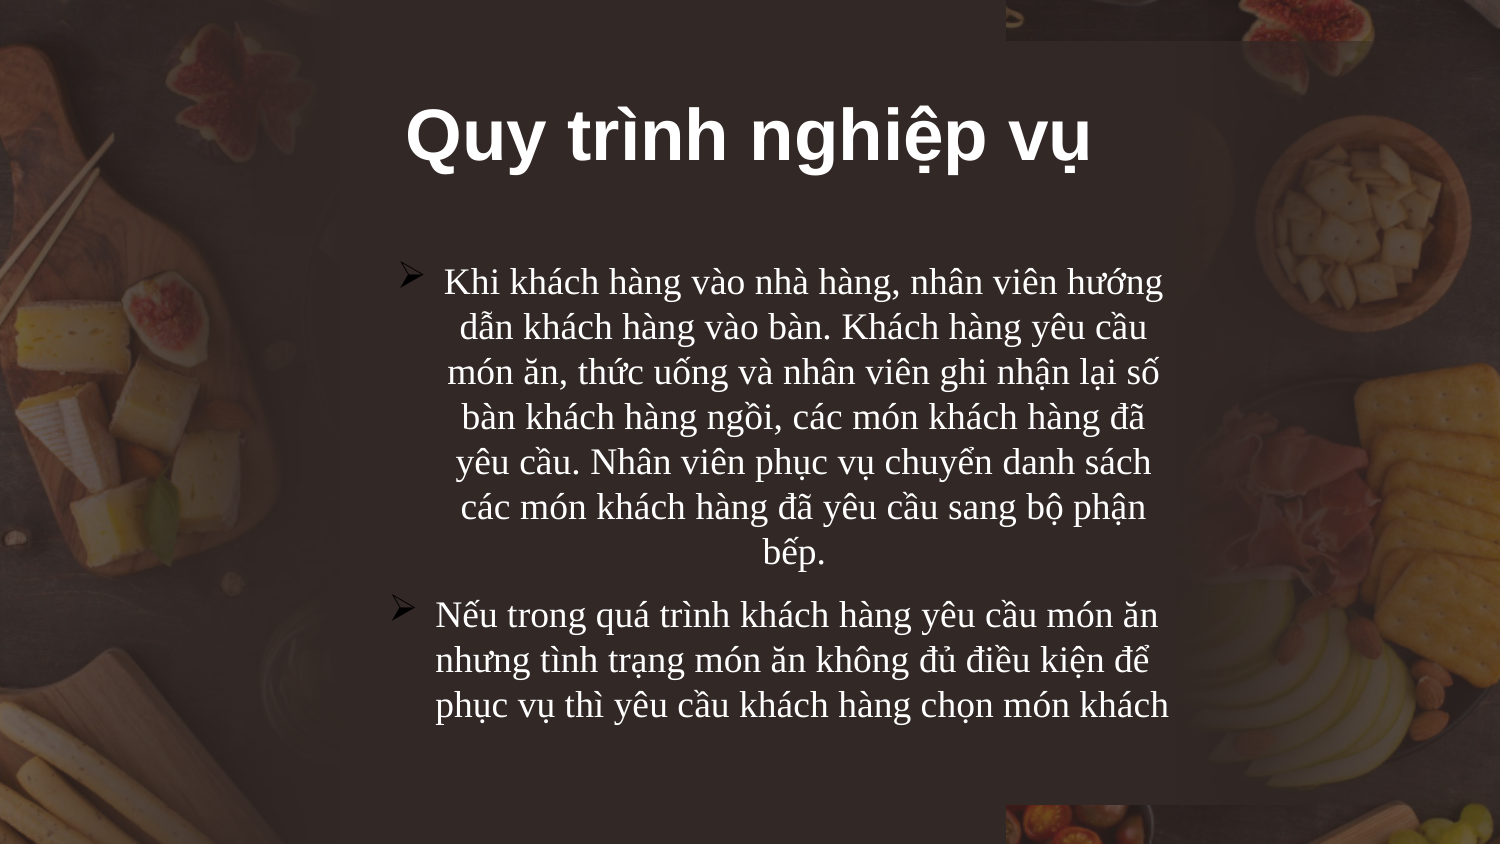

# Quy trình nghiệp vụ
Khi khách hàng vào nhà hàng, nhân viên hướng dẫn khách hàng vào bàn. Khách hàng yêu cầu món ăn, thức uống và nhân viên ghi nhận lại số bàn khách hàng ngồi, các món khách hàng đã yêu cầu. Nhân viên phục vụ chuyển danh sách các món khách hàng đã yêu cầu sang bộ phận bếp.
Nếu trong quá trình khách hàng yêu cầu món ăn nhưng tình trạng món ăn không đủ điều kiện để phục vụ thì yêu cầu khách hàng chọn món khách